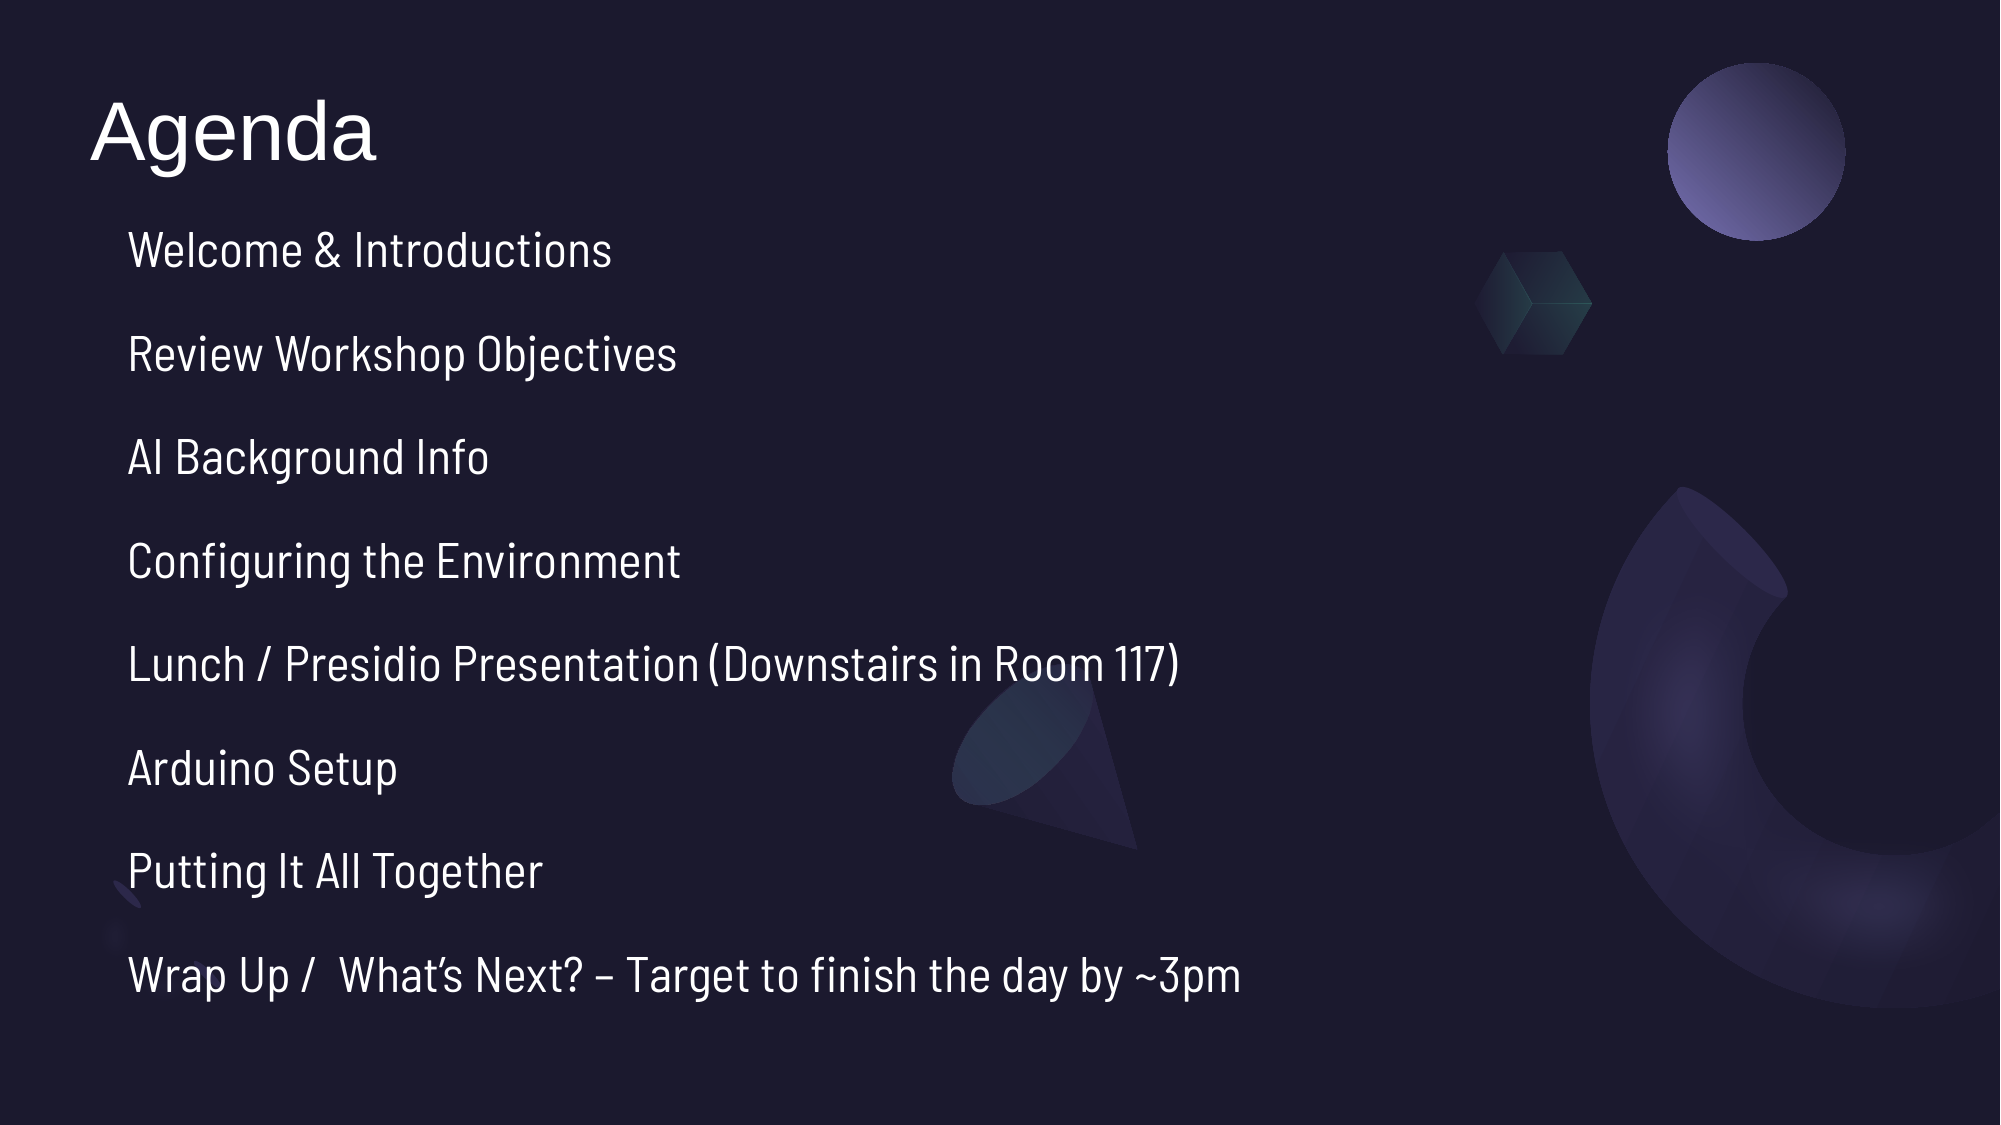

# Agenda
Welcome & Introductions
Review Workshop Objectives
AI Background Info
Configuring the Environment
Lunch / Presidio Presentation (Downstairs in Room 117)
Arduino Setup
Putting It All Together
Wrap Up /  What’s Next? – Target to finish the day by ~3pm